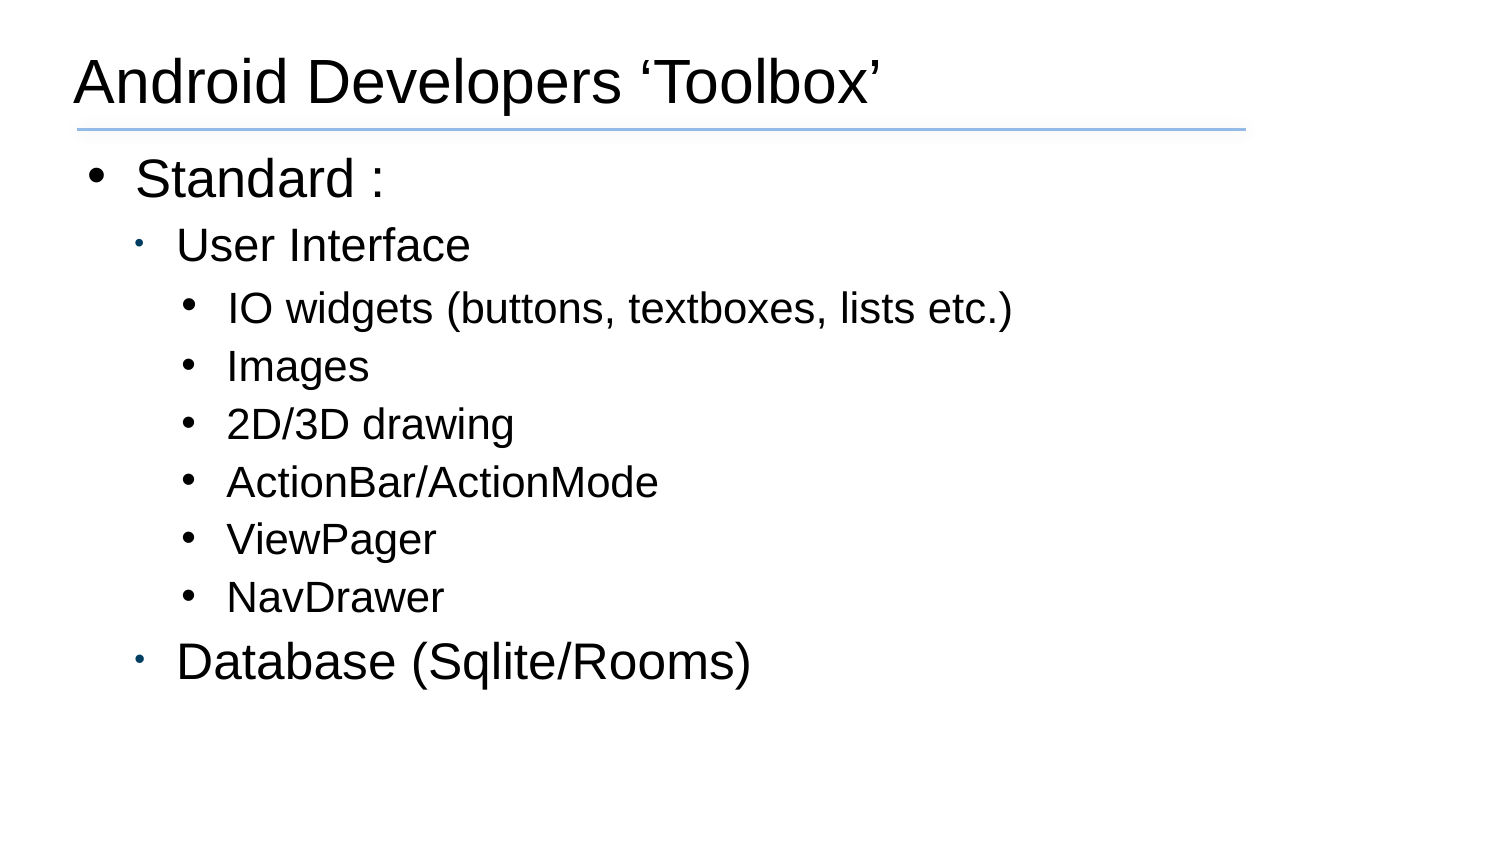

# Android Developers ‘Toolbox’
Standard :
User Interface
 IO widgets (buttons, textboxes, lists etc.)
 Images
 2D/3D drawing
 ActionBar/ActionMode
 ViewPager
 NavDrawer
Database (Sqlite/Rooms)
9
Introduction to Android